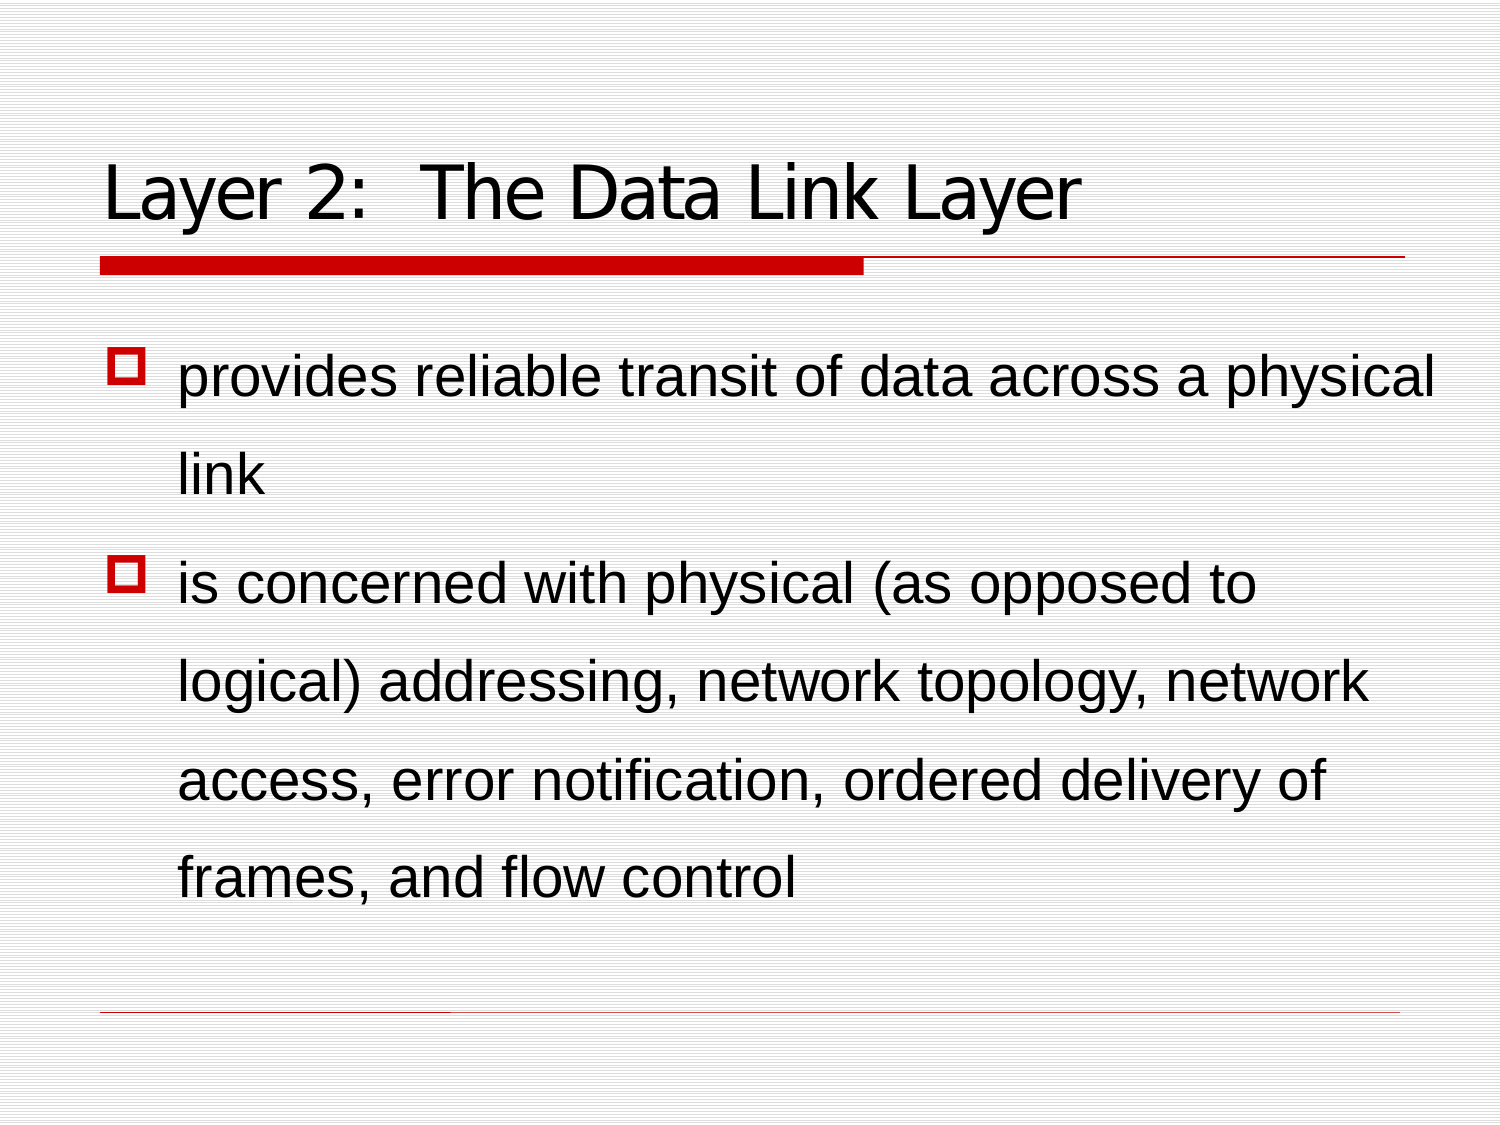

Layer 2:  The Data Link Layer
provides reliable transit of data across a physical link
is concerned with physical (as opposed to logical) addressing, network topology, network access, error notification, ordered delivery of frames, and flow control